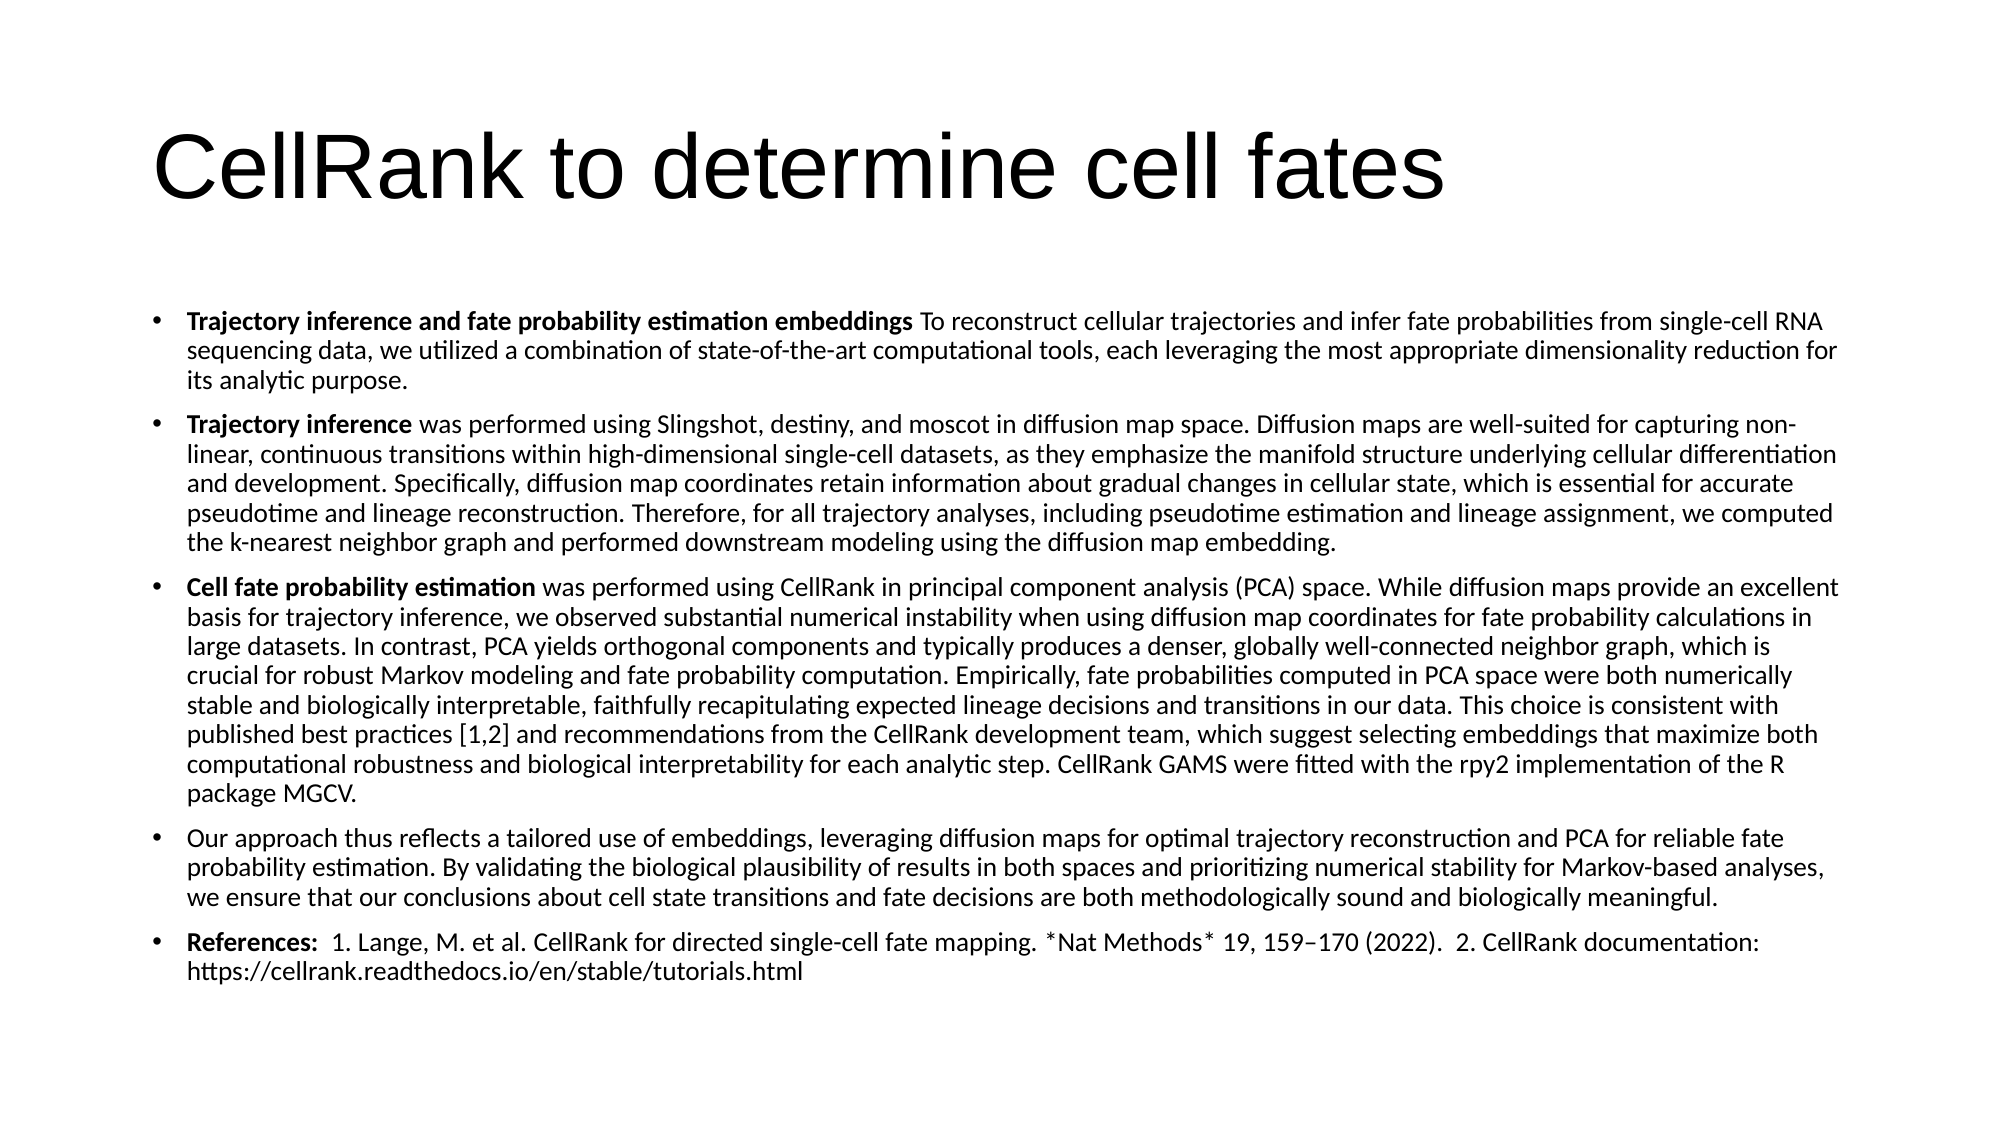

CellRank to determine cell fates
Trajectory inference and fate probability estimation embeddings To reconstruct cellular trajectories and infer fate probabilities from single-cell RNA sequencing data, we utilized a combination of state-of-the-art computational tools, each leveraging the most appropriate dimensionality reduction for its analytic purpose.
Trajectory inference was performed using Slingshot, destiny, and moscot in diffusion map space. Diffusion maps are well-suited for capturing non-linear, continuous transitions within high-dimensional single-cell datasets, as they emphasize the manifold structure underlying cellular differentiation and development. Specifically, diffusion map coordinates retain information about gradual changes in cellular state, which is essential for accurate pseudotime and lineage reconstruction. Therefore, for all trajectory analyses, including pseudotime estimation and lineage assignment, we computed the k-nearest neighbor graph and performed downstream modeling using the diffusion map embedding.
Cell fate probability estimation was performed using CellRank in principal component analysis (PCA) space. While diffusion maps provide an excellent basis for trajectory inference, we observed substantial numerical instability when using diffusion map coordinates for fate probability calculations in large datasets. In contrast, PCA yields orthogonal components and typically produces a denser, globally well-connected neighbor graph, which is crucial for robust Markov modeling and fate probability computation. Empirically, fate probabilities computed in PCA space were both numerically stable and biologically interpretable, faithfully recapitulating expected lineage decisions and transitions in our data. This choice is consistent with published best practices [1,2] and recommendations from the CellRank development team, which suggest selecting embeddings that maximize both computational robustness and biological interpretability for each analytic step. CellRank GAMS were fitted with the rpy2 implementation of the R package MGCV.
Our approach thus reflects a tailored use of embeddings, leveraging diffusion maps for optimal trajectory reconstruction and PCA for reliable fate probability estimation. By validating the biological plausibility of results in both spaces and prioritizing numerical stability for Markov-based analyses, we ensure that our conclusions about cell state transitions and fate decisions are both methodologically sound and biologically meaningful.
References:  1. Lange, M. et al. CellRank for directed single-cell fate mapping. *Nat Methods* 19, 159–170 (2022).  2. CellRank documentation: https://cellrank.readthedocs.io/en/stable/tutorials.html